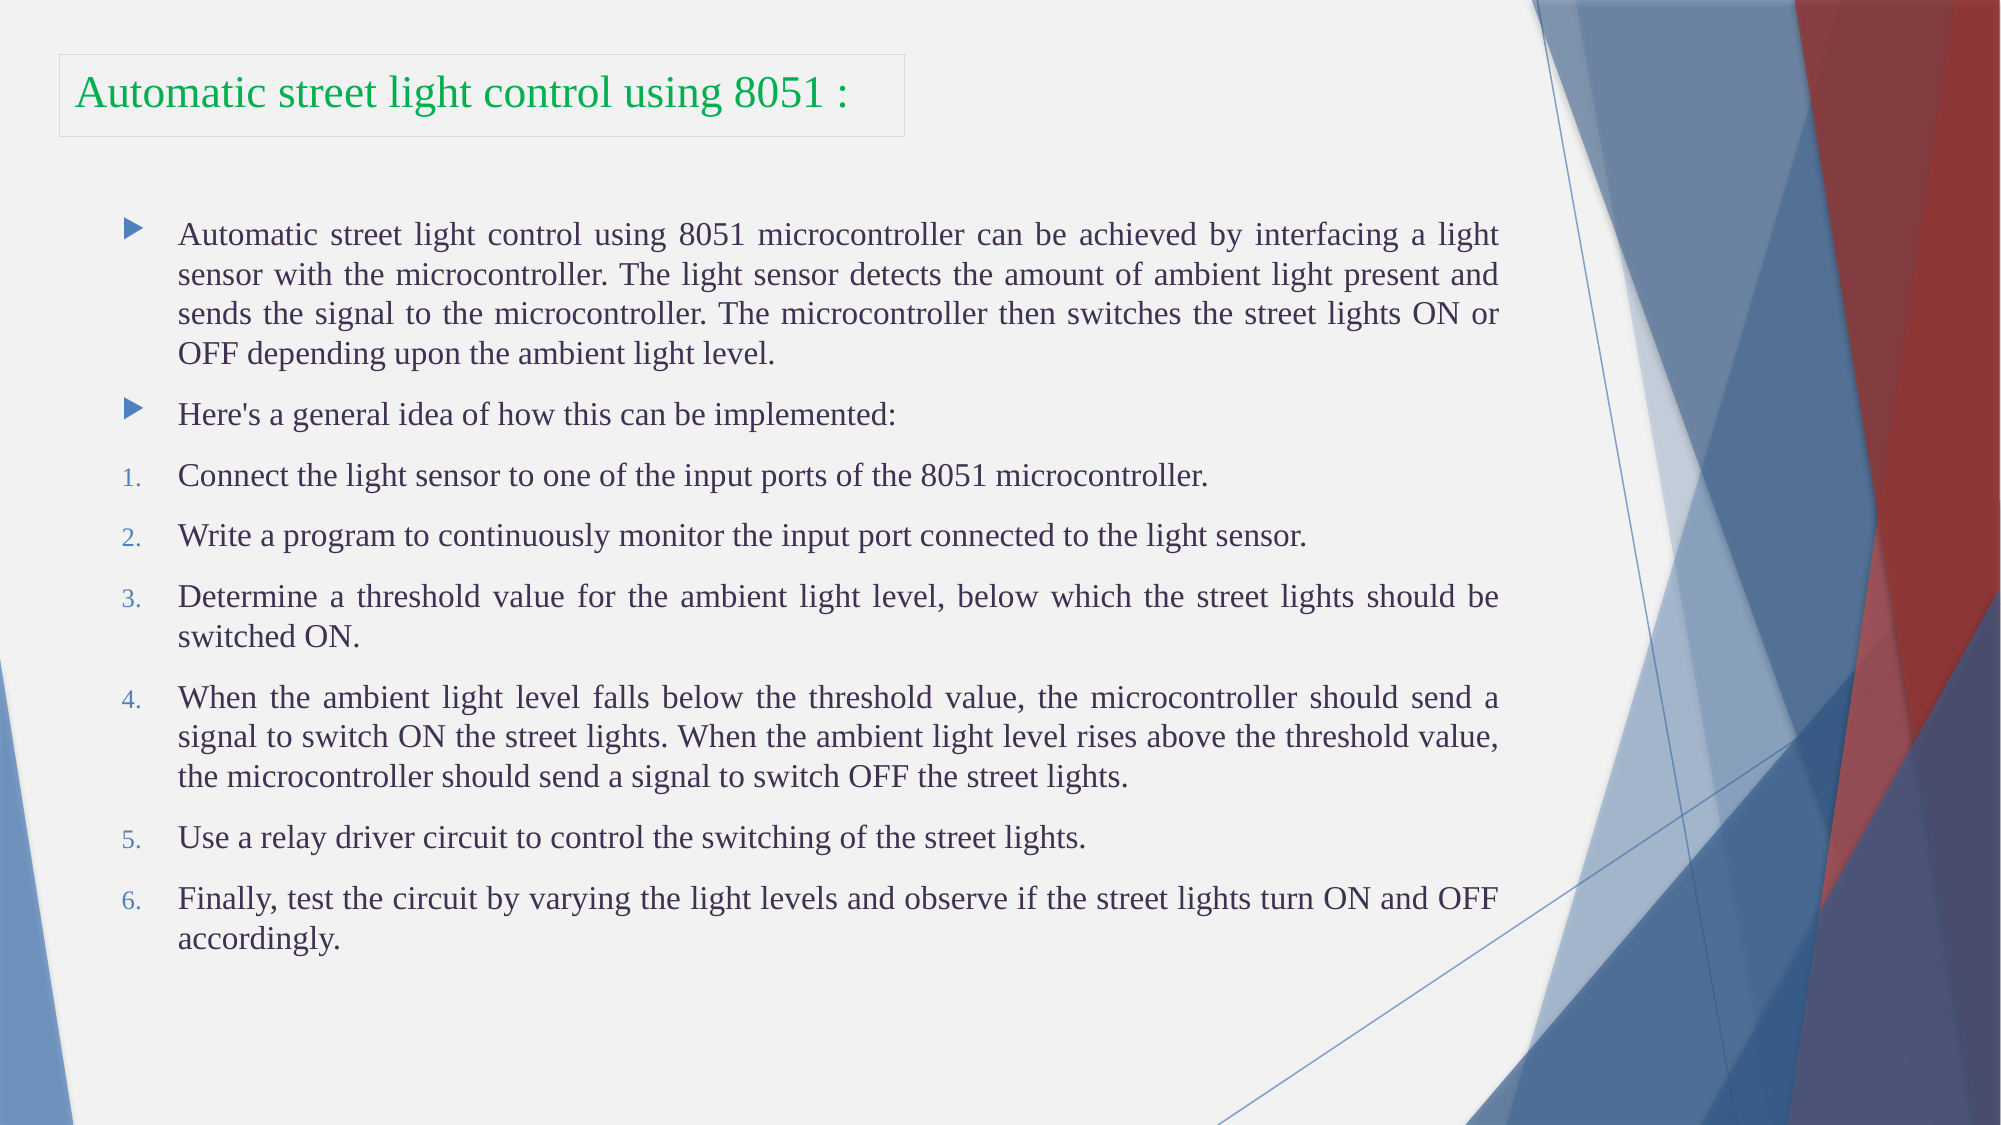

# Automatic street light control using 8051 :
Automatic street light control using 8051 microcontroller can be achieved by interfacing a light sensor with the microcontroller. The light sensor detects the amount of ambient light present and sends the signal to the microcontroller. The microcontroller then switches the street lights ON or OFF depending upon the ambient light level.
Here's a general idea of how this can be implemented:
Connect the light sensor to one of the input ports of the 8051 microcontroller.
Write a program to continuously monitor the input port connected to the light sensor.
Determine a threshold value for the ambient light level, below which the street lights should be switched ON.
When the ambient light level falls below the threshold value, the microcontroller should send a signal to switch ON the street lights. When the ambient light level rises above the threshold value, the microcontroller should send a signal to switch OFF the street lights.
Use a relay driver circuit to control the switching of the street lights.
Finally, test the circuit by varying the light levels and observe if the street lights turn ON and OFF accordingly.